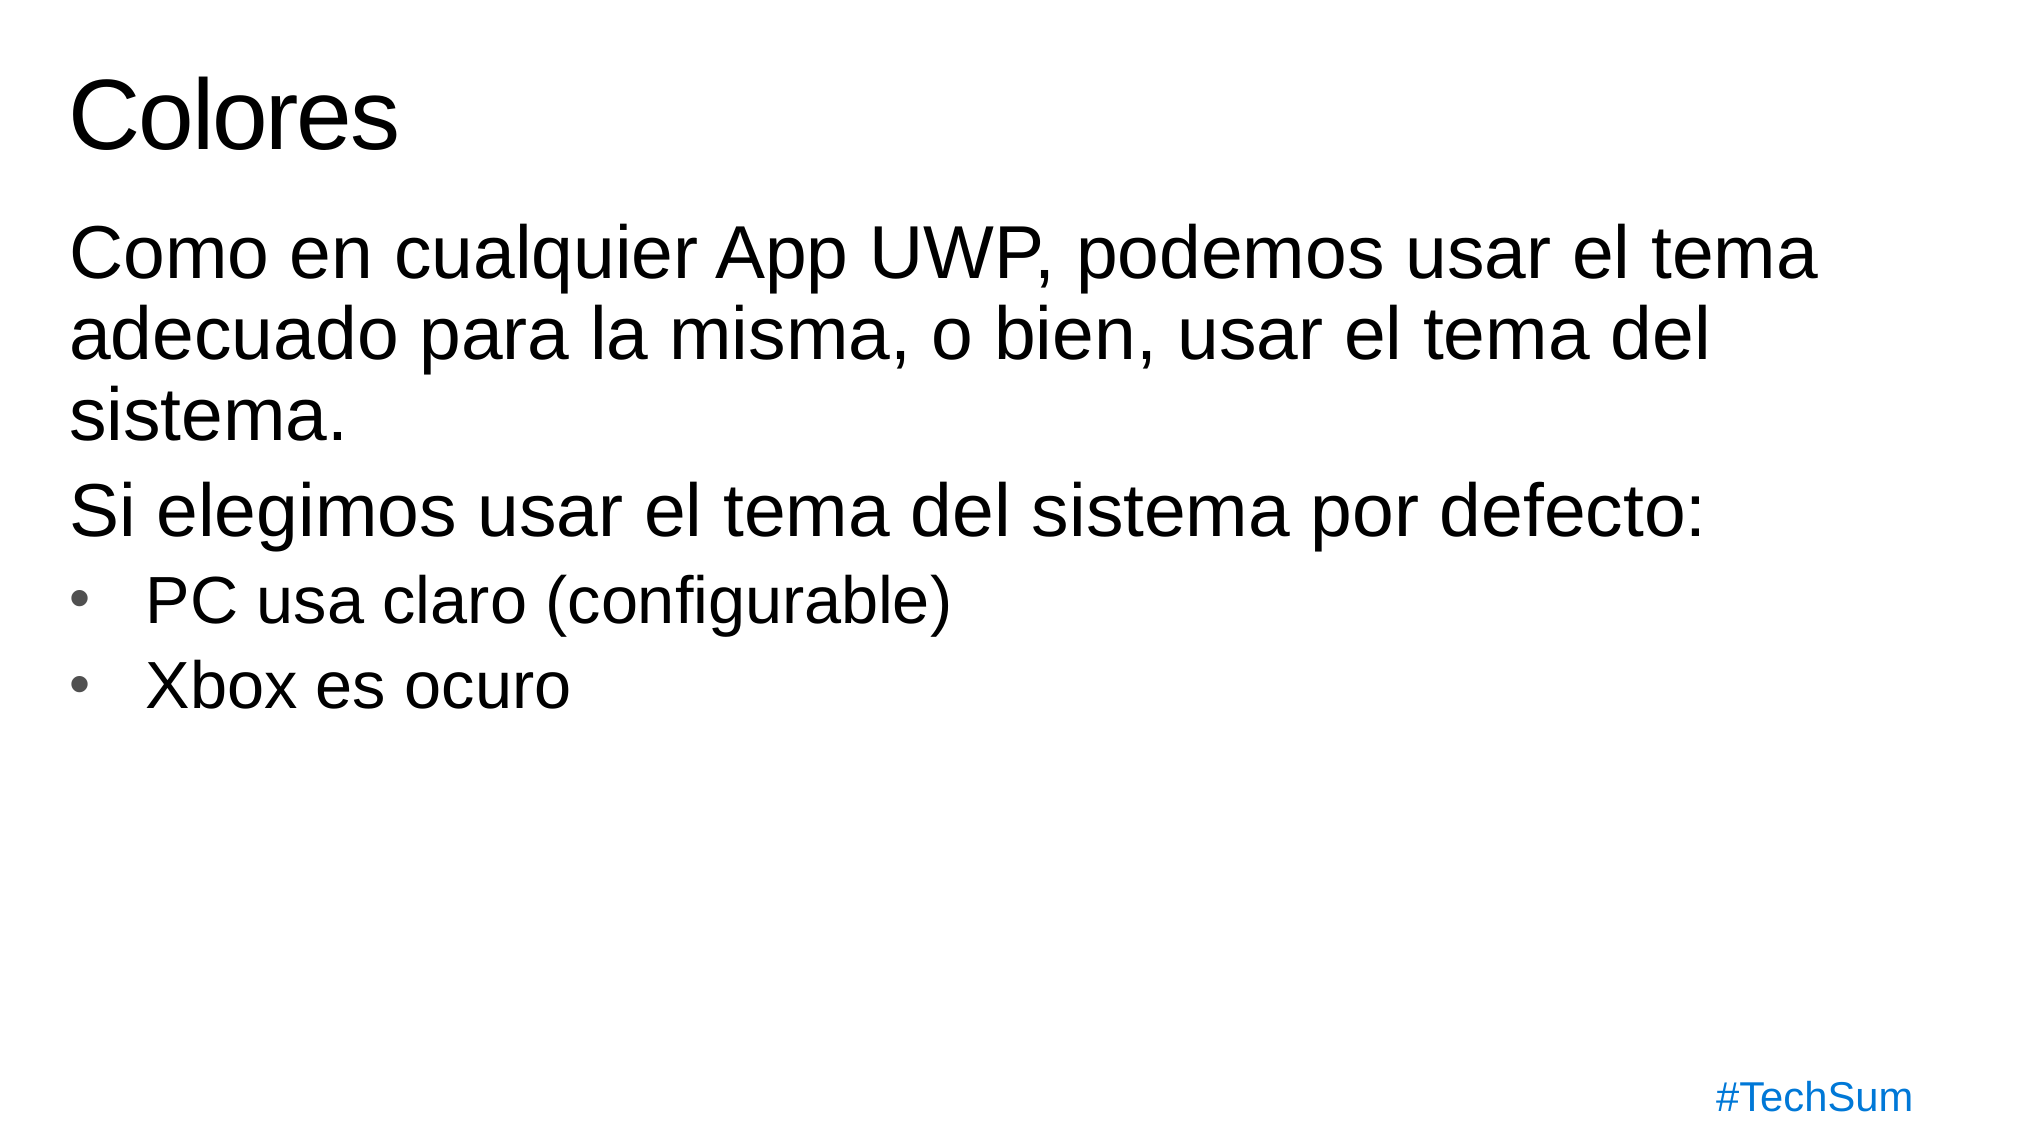

# Colores
Como en cualquier App UWP, podemos usar el tema adecuado para la misma, o bien, usar el tema del sistema.
Si elegimos usar el tema del sistema por defecto:
PC usa claro (configurable)
Xbox es ocuro